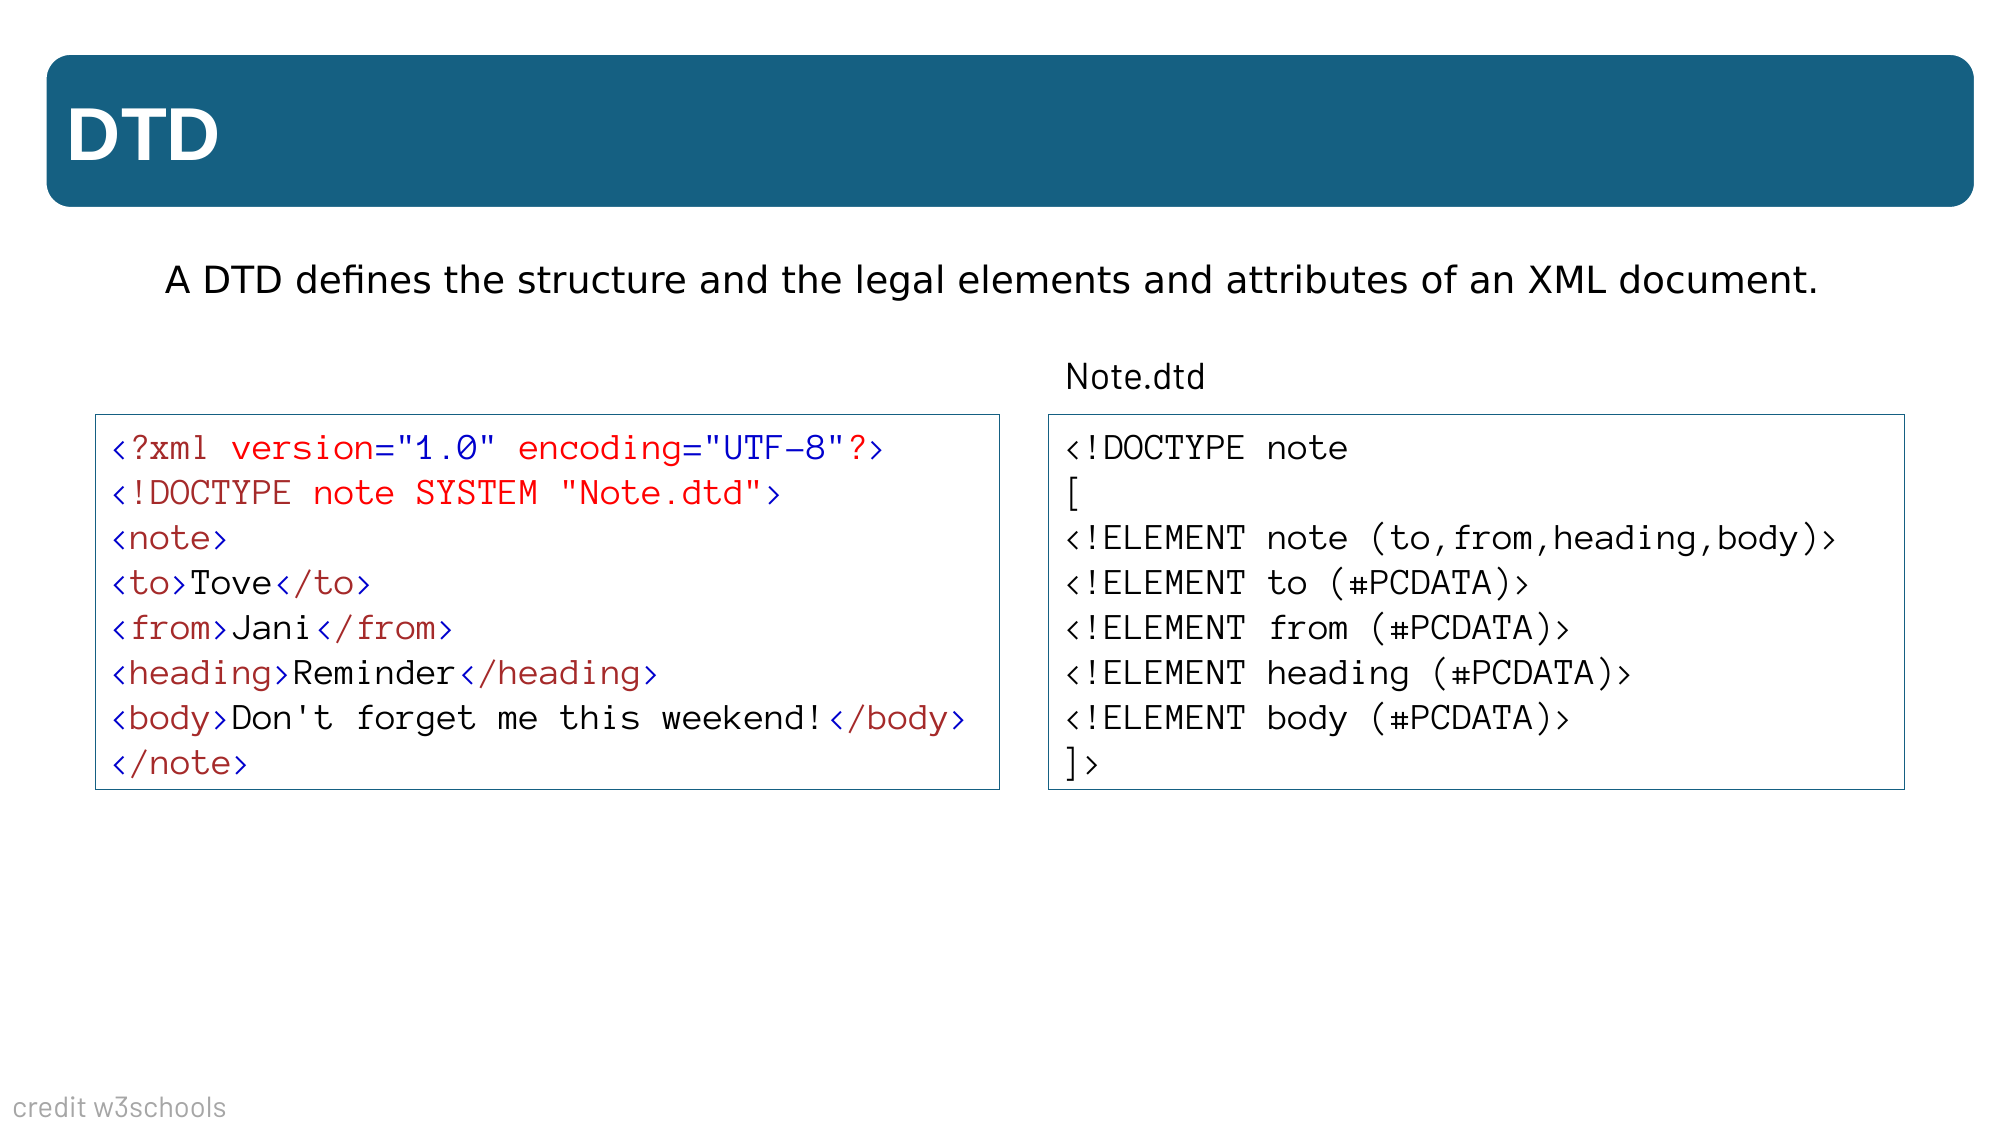

DTD
DTD
A DTD defines the structure and the legal elements and attributes of an XML document.
Note.dtd
<?xml version="1.0" encoding="UTF-8"?>
<!DOCTYPE note SYSTEM "Note.dtd">
<note>
<to>Tove</to>
<from>Jani</from>
<heading>Reminder</heading>
<body>Don't forget me this weekend!</body>
</note>
<!DOCTYPE note
[
<!ELEMENT note (to,from,heading,body)>
<!ELEMENT to (#PCDATA)>
<!ELEMENT from (#PCDATA)>
<!ELEMENT heading (#PCDATA)>
<!ELEMENT body (#PCDATA)>
]>
credit w3schools